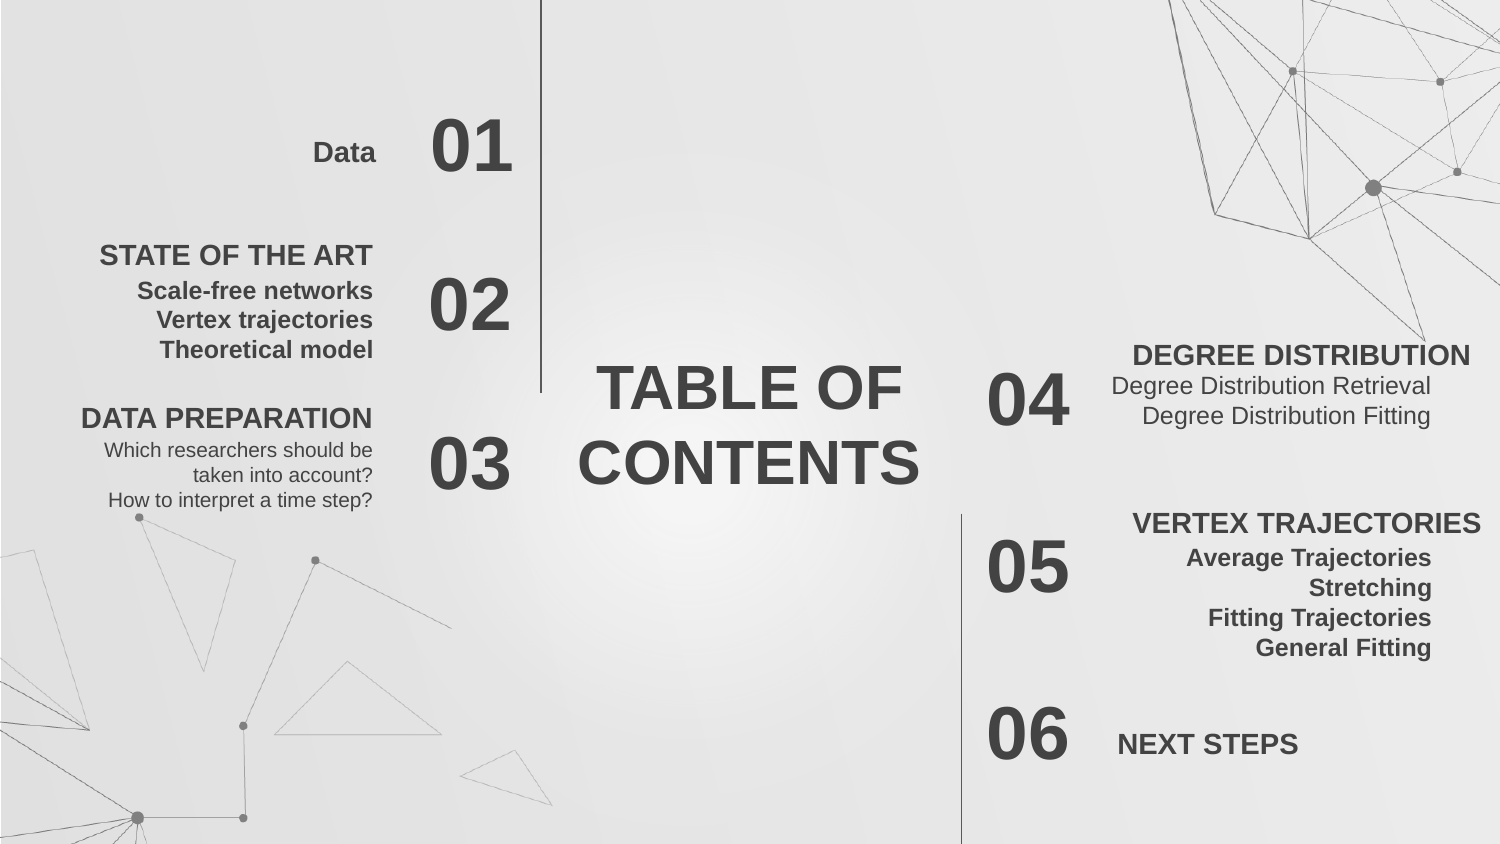

Data
01
STATE OF THE ART
02
Scale-free networks
Vertex trajectories
Theoretical model

DEGREE DISTRIBUTION
# TABLE OF CONTENTS
04
Degree Distribution Retrieval
Degree Distribution Fitting

DATA PREPARATION
03
Which researchers should be taken into account?
How to interpret a time step?

VERTEX TRAJECTORIES
05
Average Trajectories
Stretching
Fitting Trajectories
General Fitting

NEXT STEPS
06